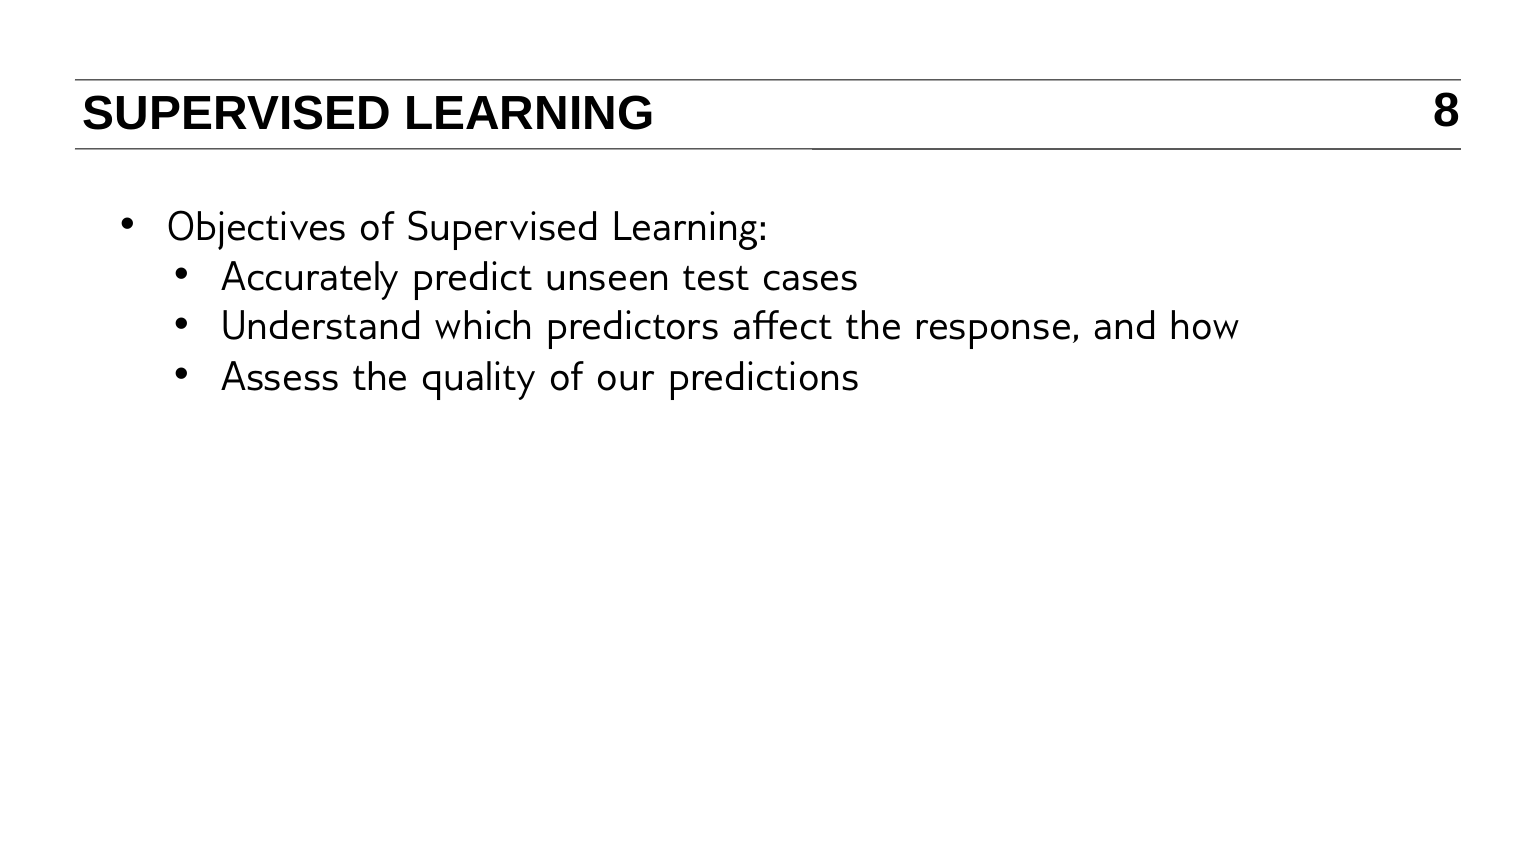

Supervised Learning
8
Objectives of Supervised Learning:
Accurately predict unseen test cases
Understand which predictors affect the response, and how
Assess the quality of our predictions